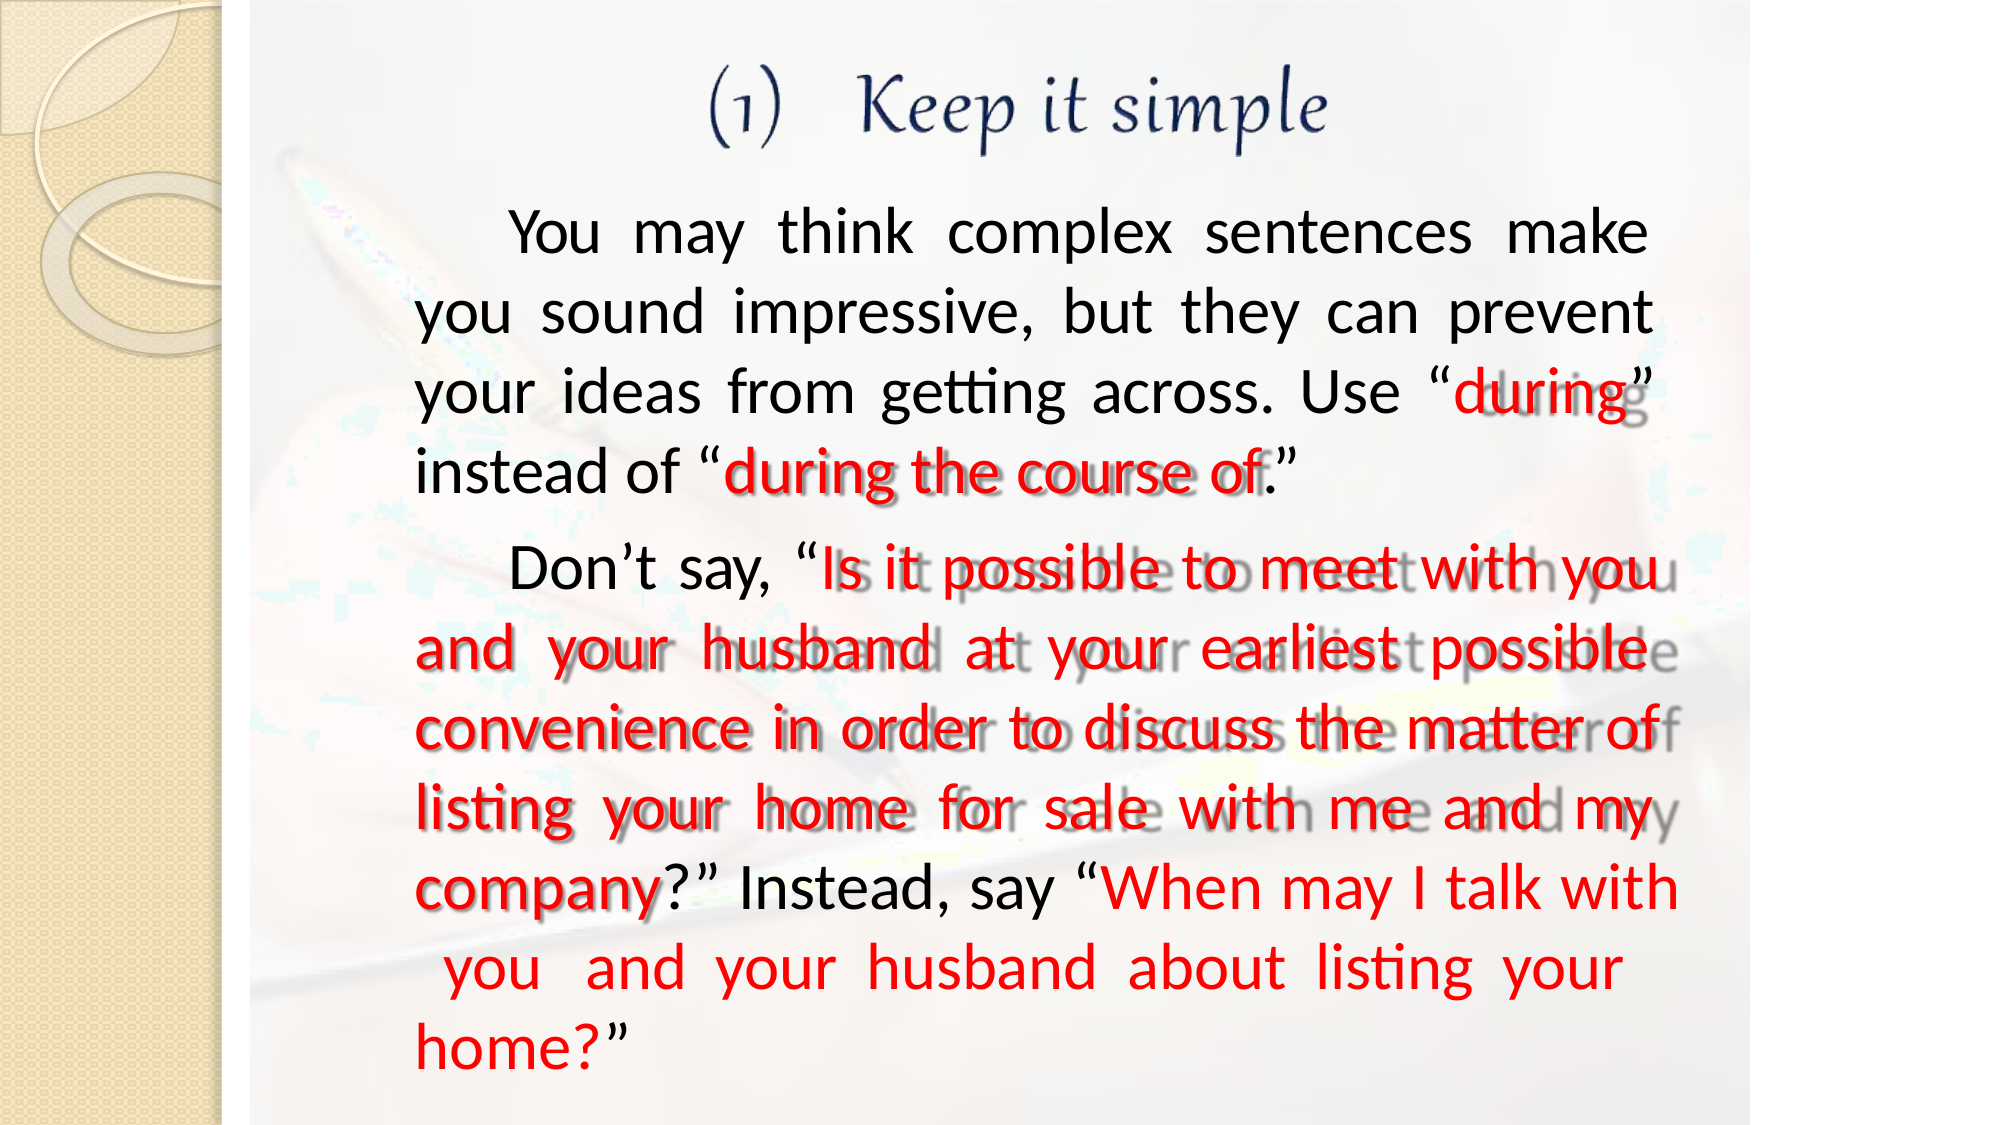

You may think complex sentences make  you sound impressive, but they can prevent  your ideas from getting across. Use “during”  instead of “during the course of.”
Don’t say, “Is it possible to meet with you  and your husband at your earliest possible  convenience in order to discuss the matter of  listing your home for sale with me and my  company?” Instead, say “When may I talk with  you and your husband about listing your   home?”